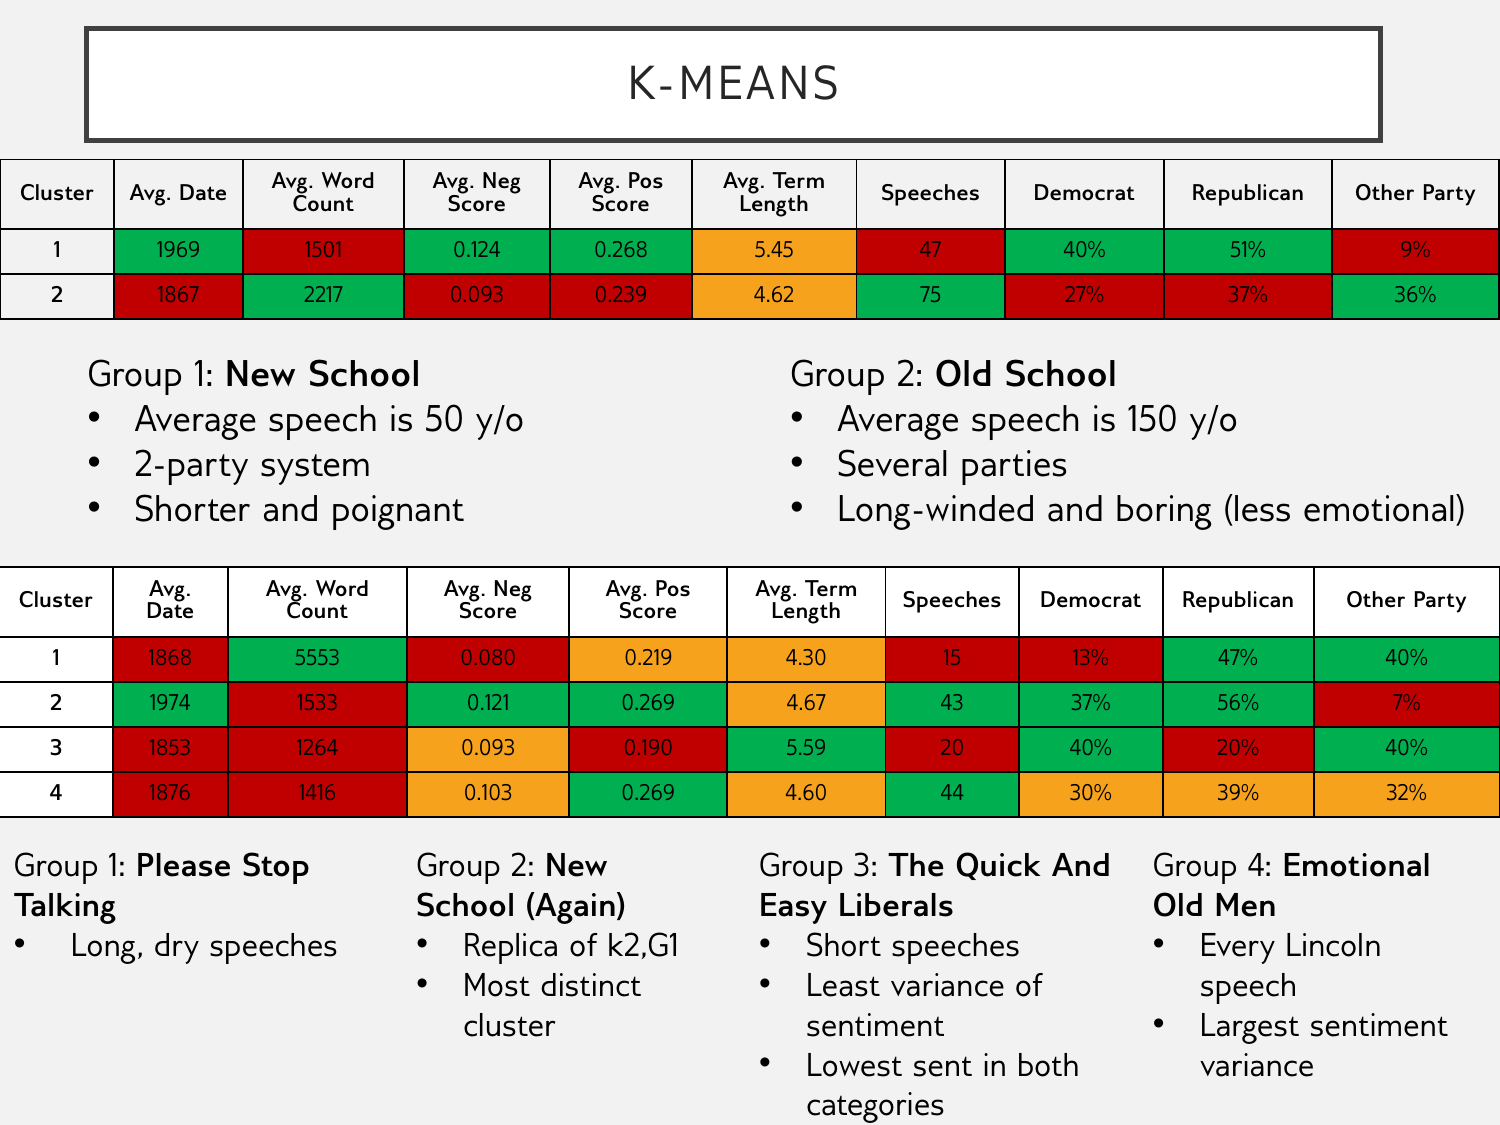

# K-means
| Cluster | Avg. Date | Avg. Word Count | Avg. Neg Score | Avg. Pos Score | Avg. Term Length | Speeches | Democrat | Republican | Other Party |
| --- | --- | --- | --- | --- | --- | --- | --- | --- | --- |
| 1 | 1969 | 1501 | 0.124 | 0.268 | 5.45 | 47 | 40% | 51% | 9% |
| 2 | 1867 | 2217 | 0.093 | 0.239 | 4.62 | 75 | 27% | 37% | 36% |
Group 1: New School
Average speech is 50 y/o
2-party system
Shorter and poignant
Group 2: Old School
Average speech is 150 y/o
Several parties
Long-winded and boring (less emotional)
| Cluster | Avg. Date | Avg. Word Count | Avg. Neg Score | Avg. Pos Score | Avg. Term Length | Speeches | Democrat | Republican | Other Party |
| --- | --- | --- | --- | --- | --- | --- | --- | --- | --- |
| 1 | 1868 | 5553 | 0.080 | 0.219 | 4.30 | 15 | 13% | 47% | 40% |
| 2 | 1974 | 1533 | 0.121 | 0.269 | 4.67 | 43 | 37% | 56% | 7% |
| 3 | 1853 | 1264 | 0.093 | 0.190 | 5.59 | 20 | 40% | 20% | 40% |
| 4 | 1876 | 1416 | 0.103 | 0.269 | 4.60 | 44 | 30% | 39% | 32% |
Group 1: Please Stop Talking
 Long, dry speeches
Group 2: New School (Again)
Replica of k2,G1
Most distinct cluster
Group 3: The Quick And Easy Liberals
Short speeches
Least variance of sentiment
Lowest sent in both categories
Group 4: Emotional Old Men
Every Lincoln speech
Largest sentiment variance